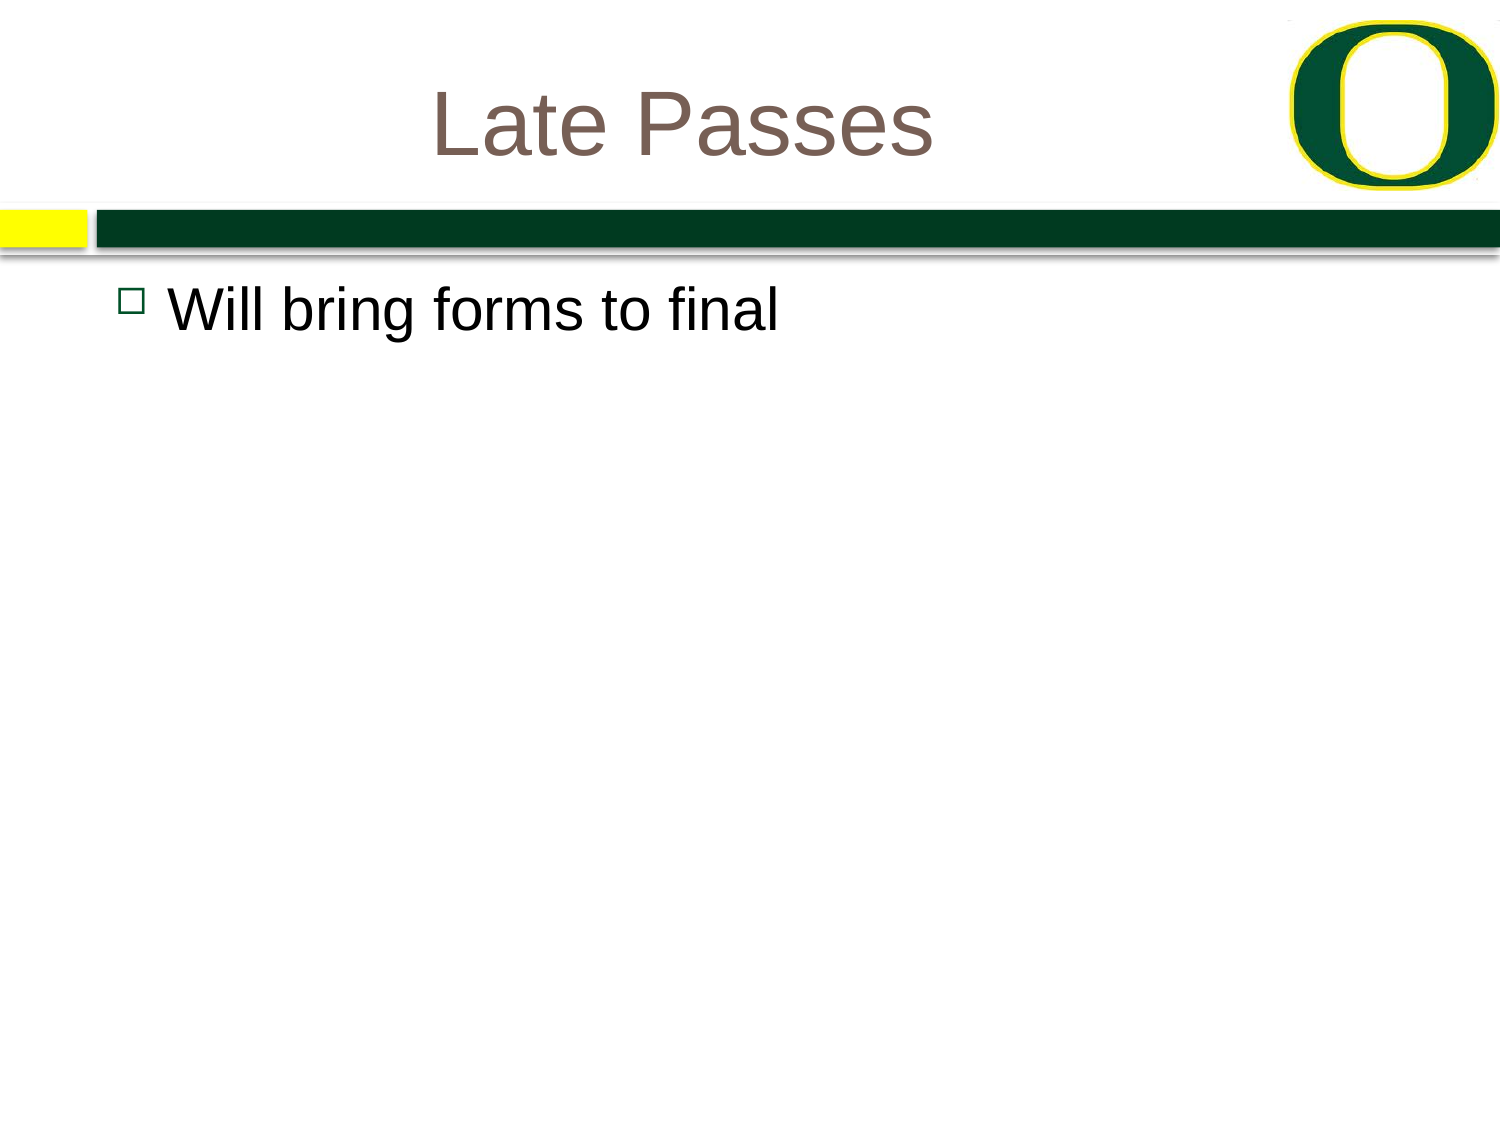

# Late Passes
Will bring forms to final